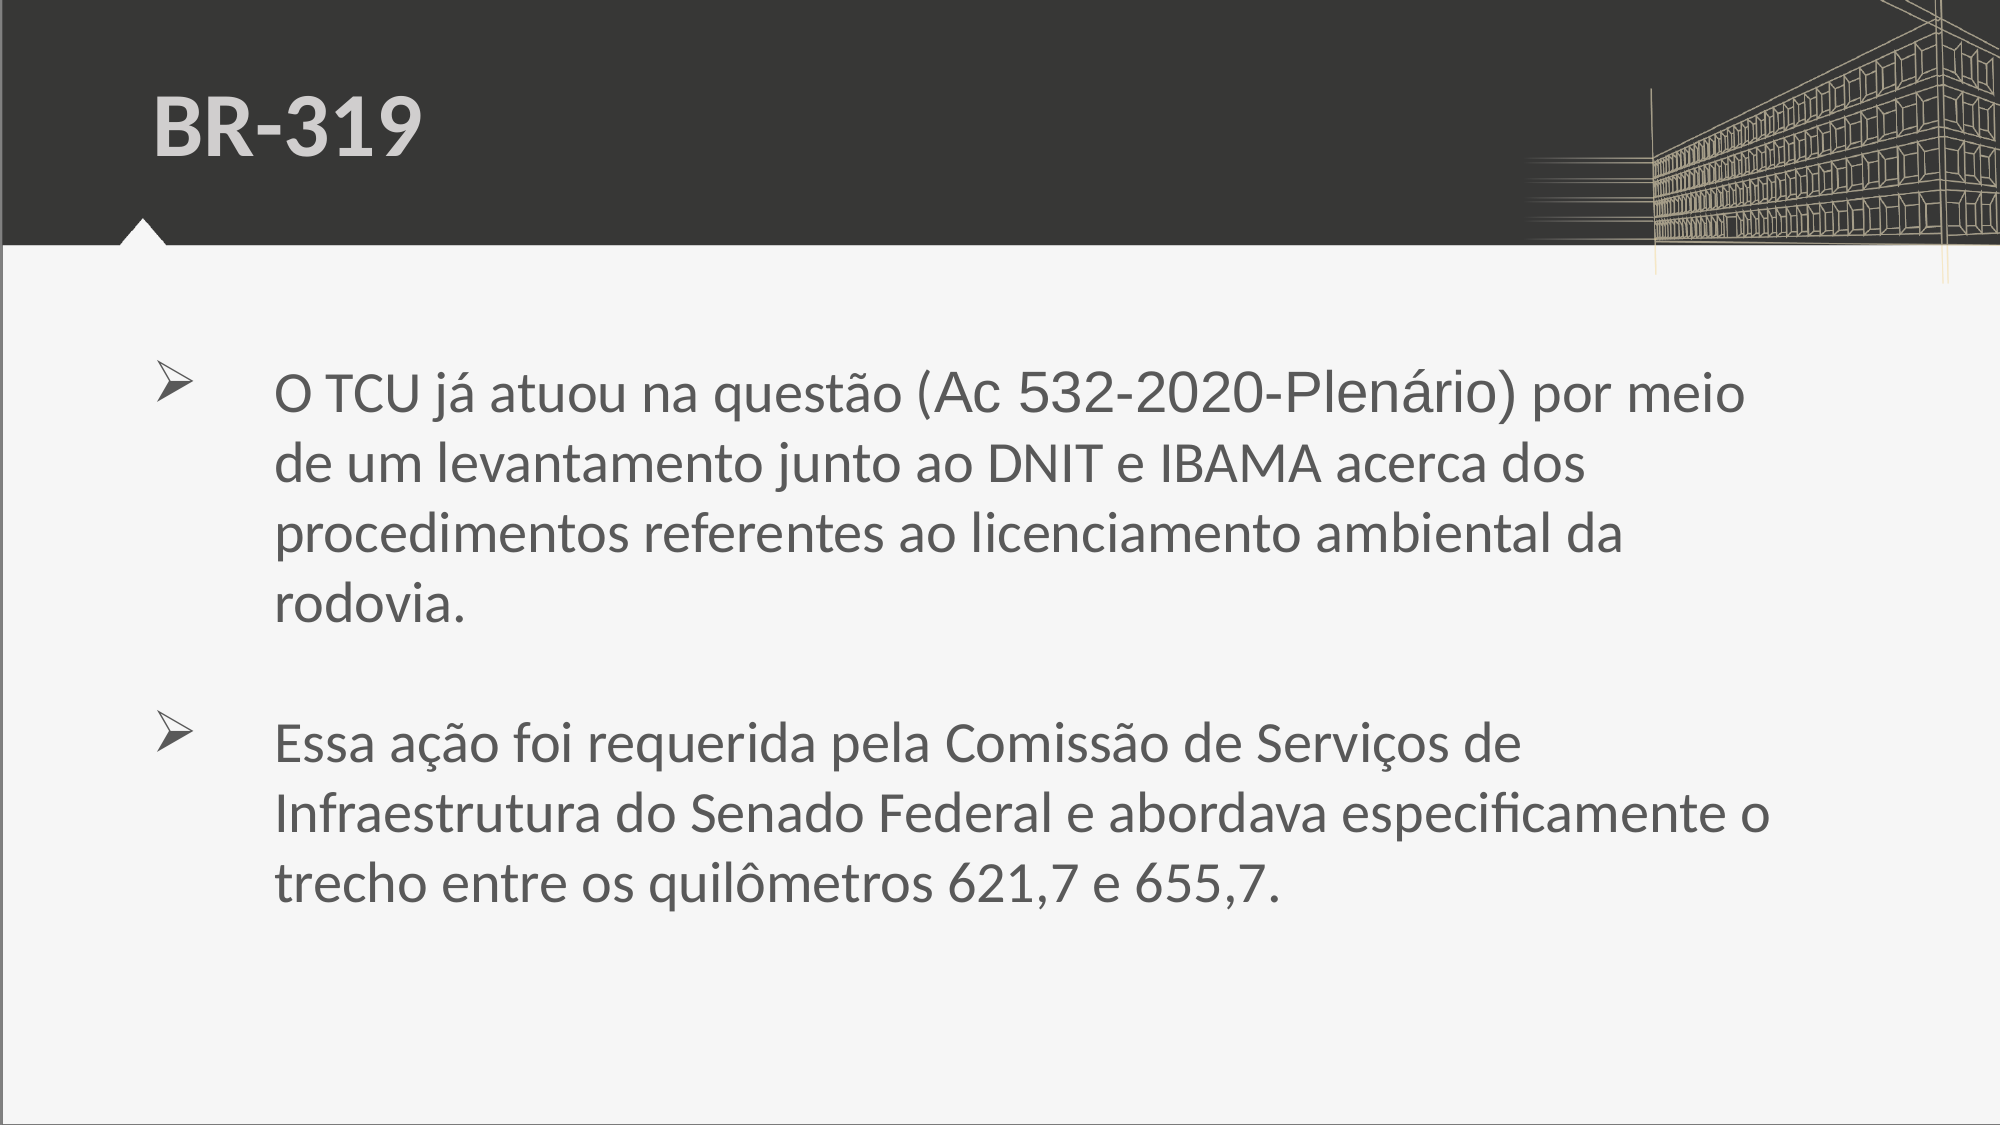

# BR-319
O TCU já atuou na questão (Ac 532-2020-Plenário) por meio de um levantamento junto ao DNIT e IBAMA acerca dos procedimentos referentes ao licenciamento ambiental da rodovia.

Essa ação foi requerida pela Comissão de Serviços de Infraestrutura do Senado Federal e abordava especificamente o trecho entre os quilômetros 621,7 e 655,7.